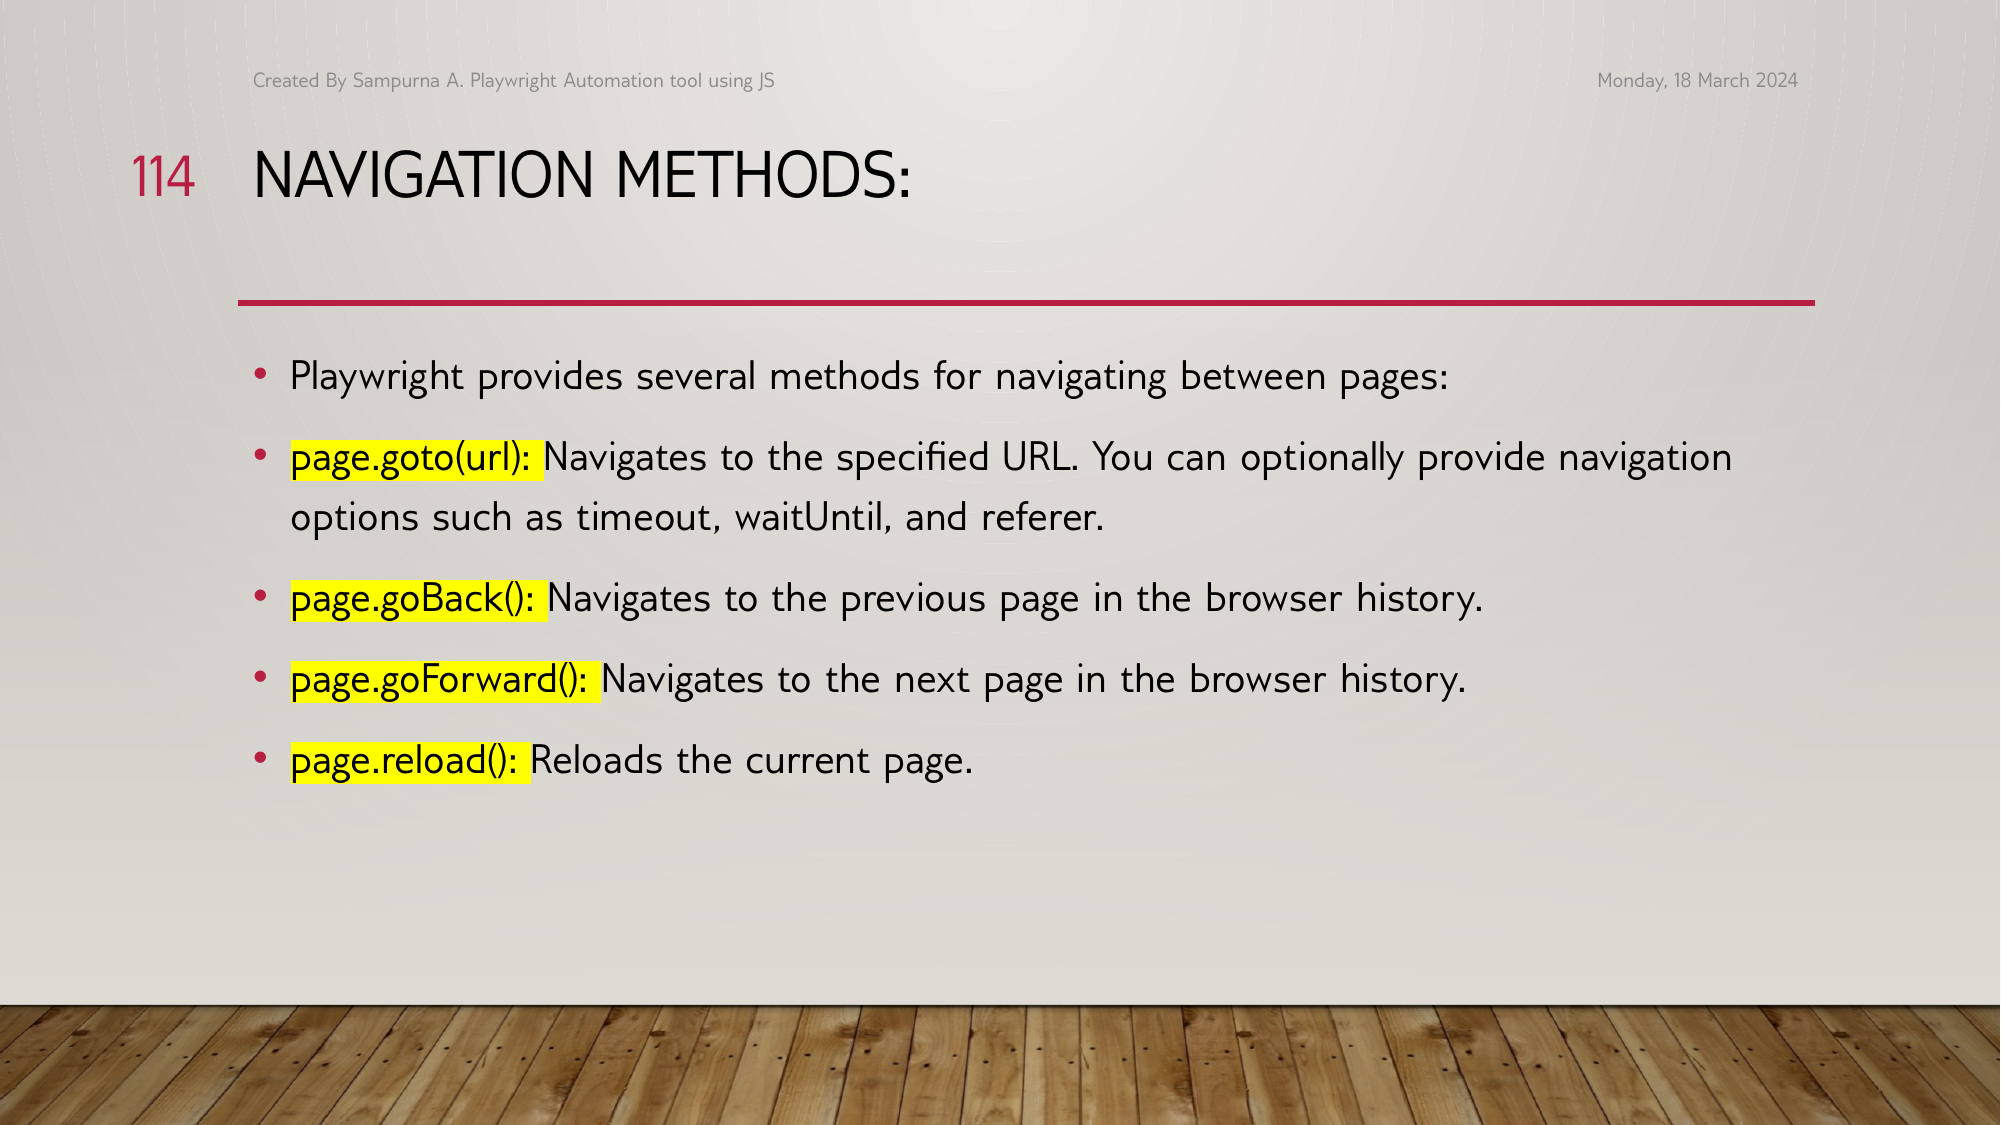

Created By Sampurna A. Playwright Automation tool using JS
Monday, 18 March 2024
114
# Navigation Methods:
Playwright provides several methods for navigating between pages:
page.goto(url): Navigates to the specified URL. You can optionally provide navigation options such as timeout, waitUntil, and referer.
page.goBack(): Navigates to the previous page in the browser history.
page.goForward(): Navigates to the next page in the browser history.
page.reload(): Reloads the current page.